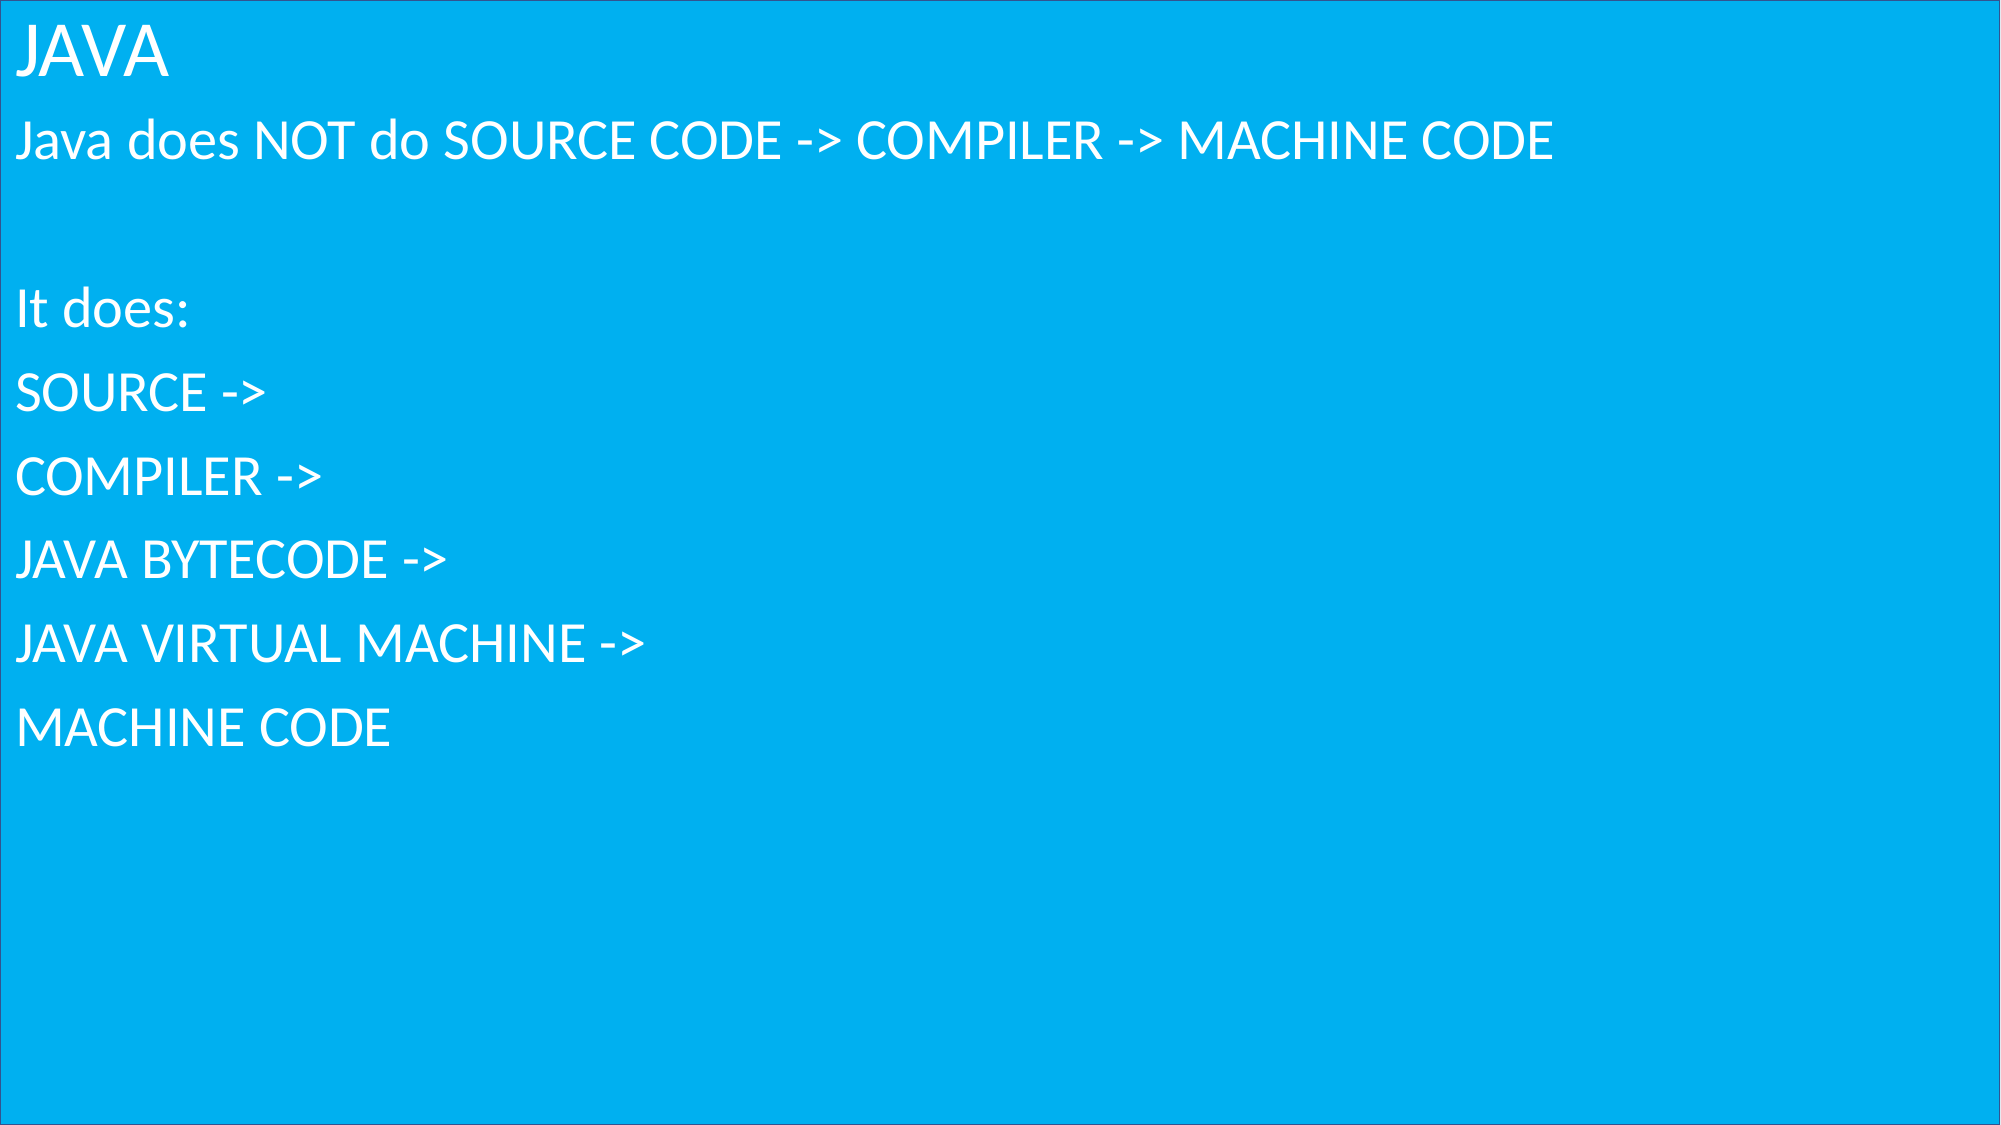

# JAVA
Java does NOT do SOURCE CODE -> COMPILER -> MACHINE CODE

It does:
SOURCE ->
COMPILER ->
JAVA BYTECODE ->
JAVA VIRTUAL MACHINE ->
MACHINE CODE